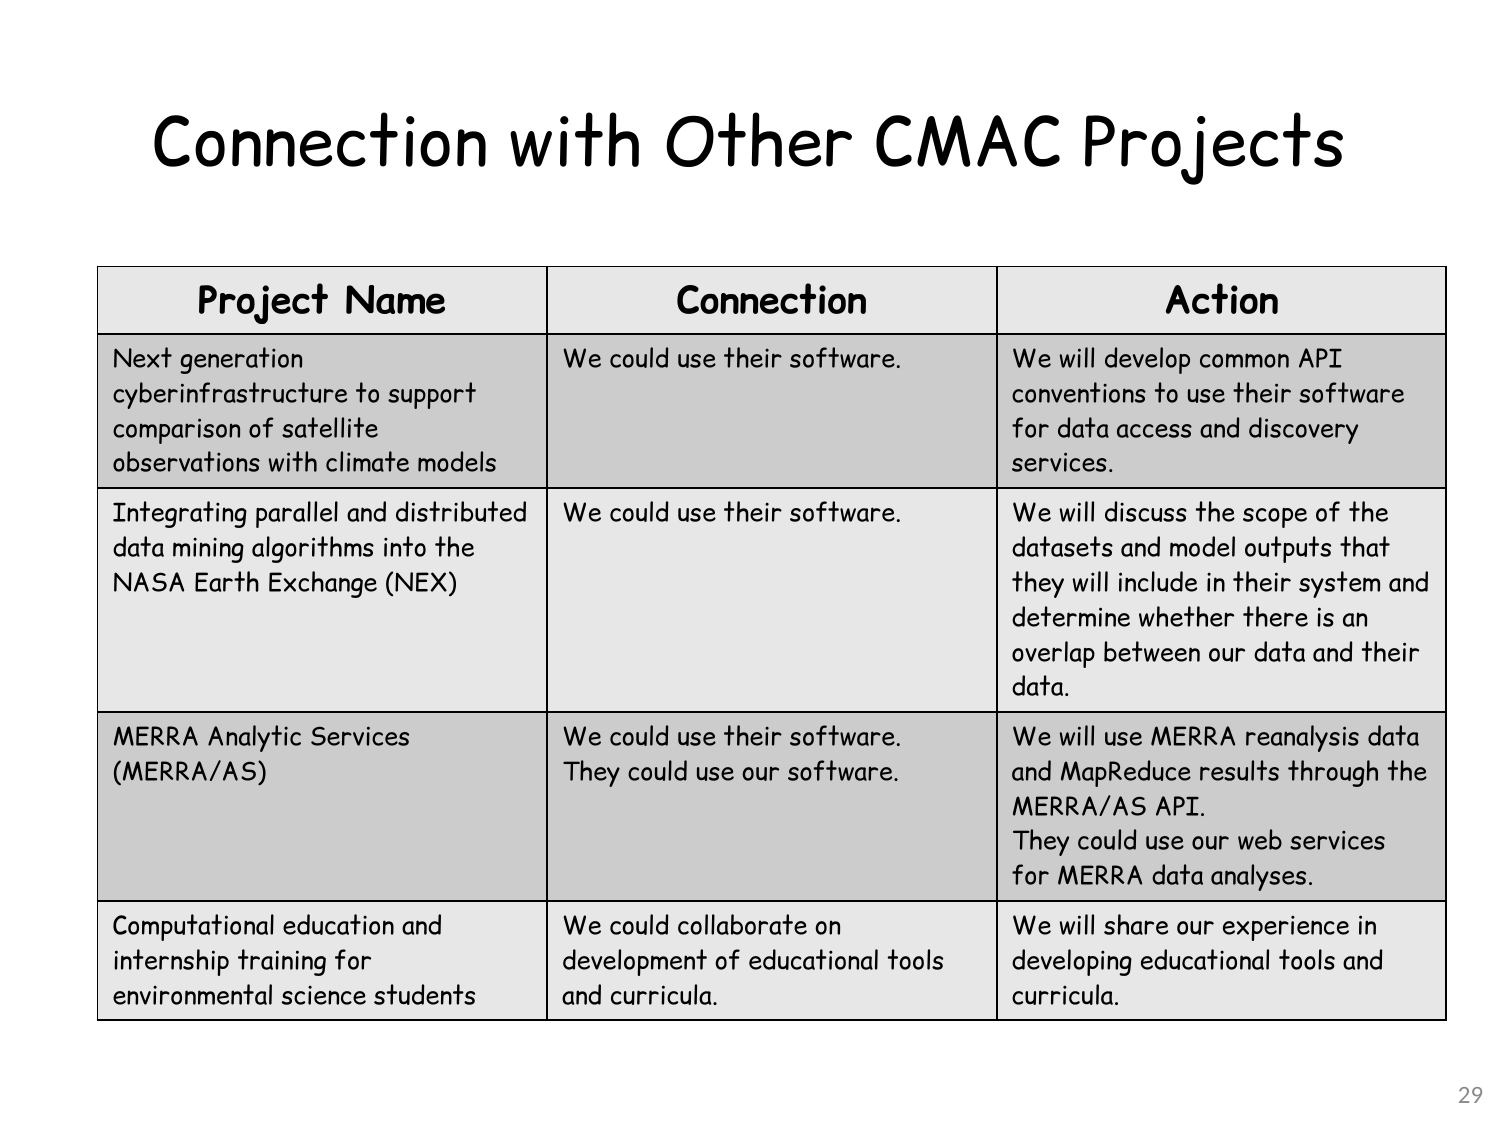

# Connection with Other CMAC Projects

| Project Name | Connection | Action |
| --- | --- | --- |
| Next generation cyberinfrastructure to support comparison of satellite observations with climate models | We could use their software. | We will develop common API conventions to use their software for data access and discovery services. |
| Integrating parallel and distributed data mining algorithms into the NASA Earth Exchange (NEX) | We could use their software. | We will discuss the scope of the datasets and model outputs that they will include in their system and determine whether there is an overlap between our data and their data. |
| MERRA Analytic Services (MERRA/AS) | We could use their software. They could use our software. | We will use MERRA reanalysis data and MapReduce results through the MERRA/AS API. They could use our web services for MERRA data analyses. |
| Computational education and internship training for environmental science students | We could collaborate on development of educational tools and curricula. | We will share our experience in developing educational tools and curricula. |
29